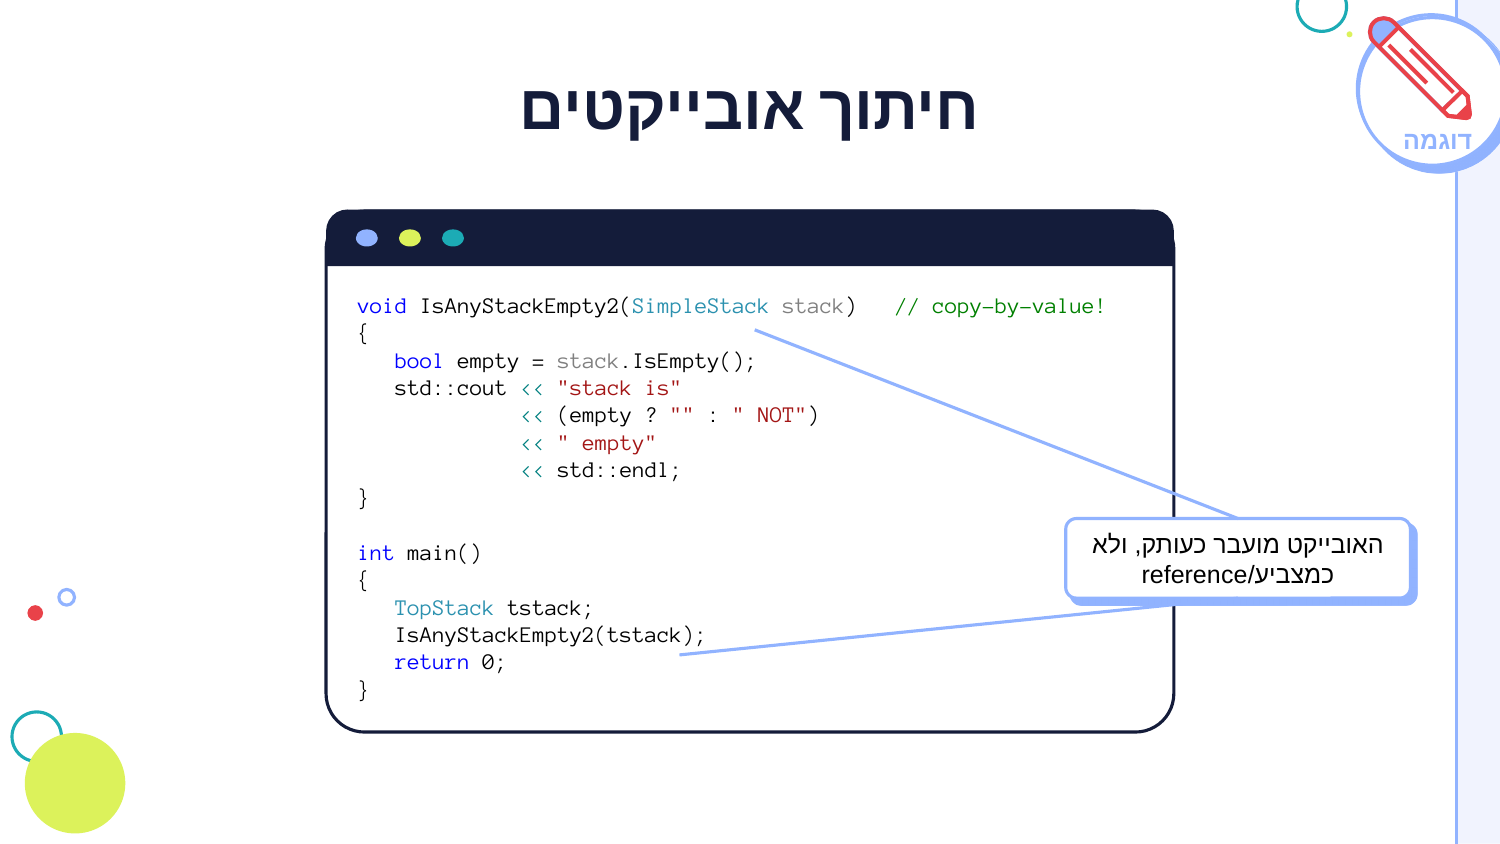

# חיתוך אובייקטים
דוגמה

void IsAnyStackEmpty2(SimpleStack stack)   // copy-by-value!
{
   bool empty = stack.IsEmpty();
   std::cout << "stack is"
             << (empty ? "" : " NOT")
             << " empty"
             << std::endl;
}

int main()
{
   TopStack tstack;
   IsAnyStackEmpty2(tstack);
   return 0;
}

האובייקט מועבר כעותק, ולא כמצביע/reference